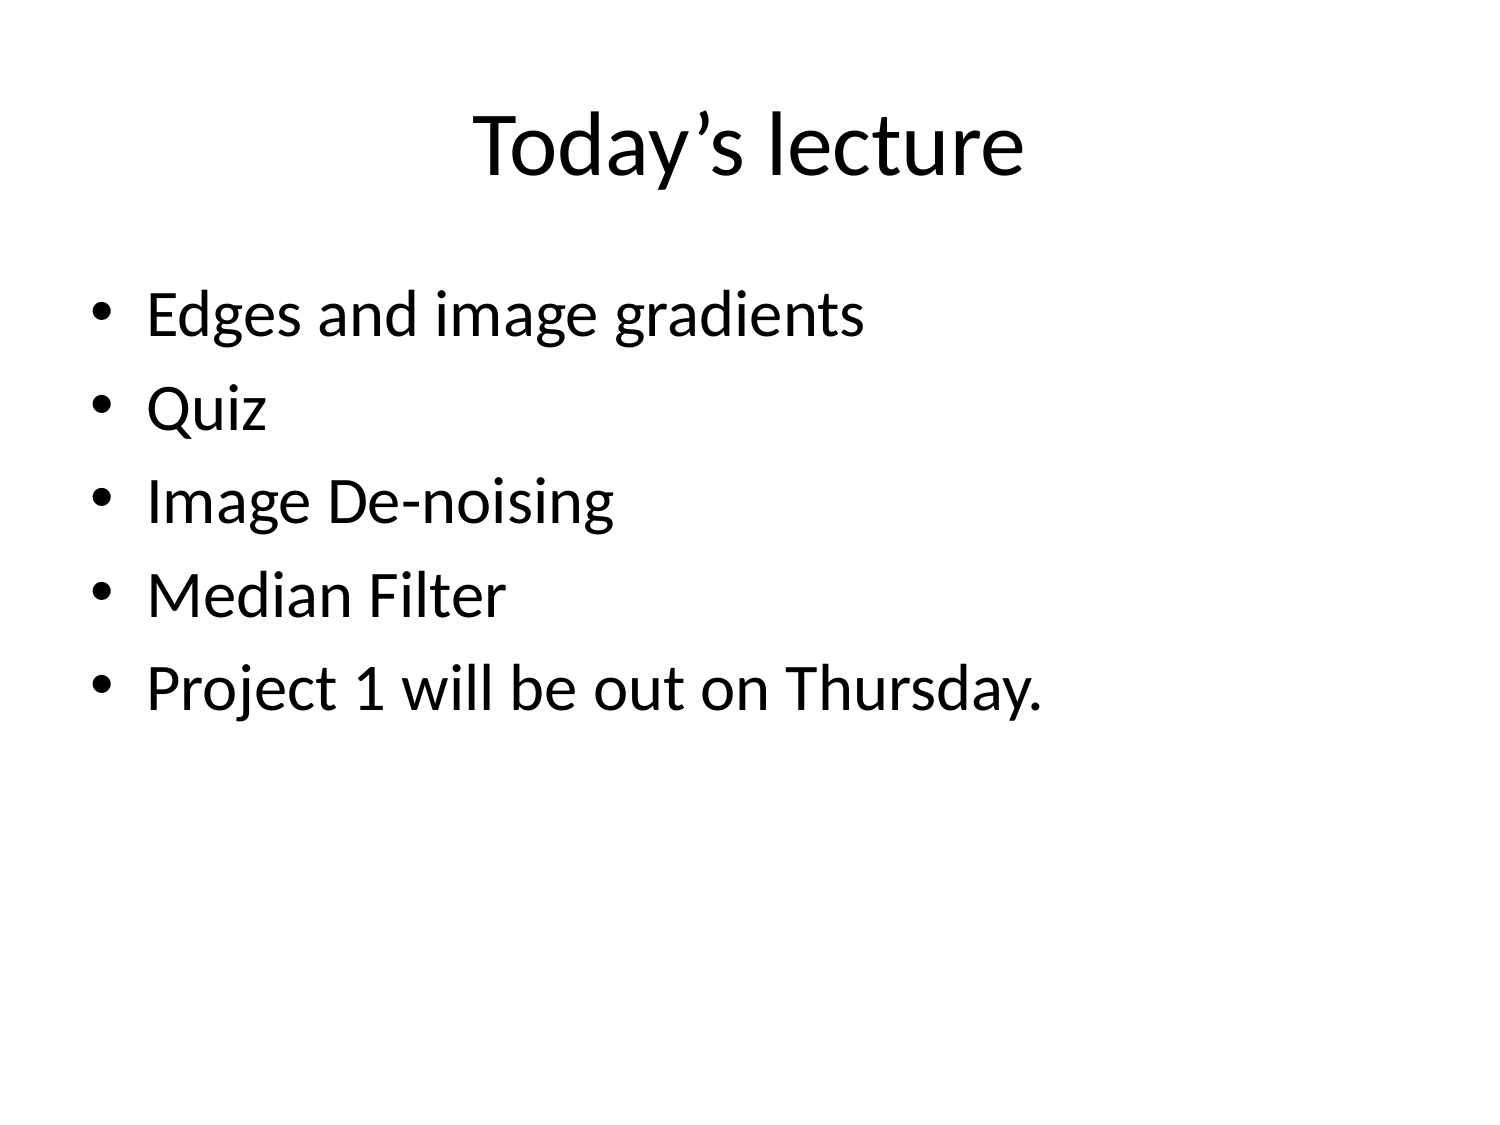

# Today’s lecture
Edges and image gradients
Quiz
Image De-noising
Median Filter
Project 1 will be out on Thursday.